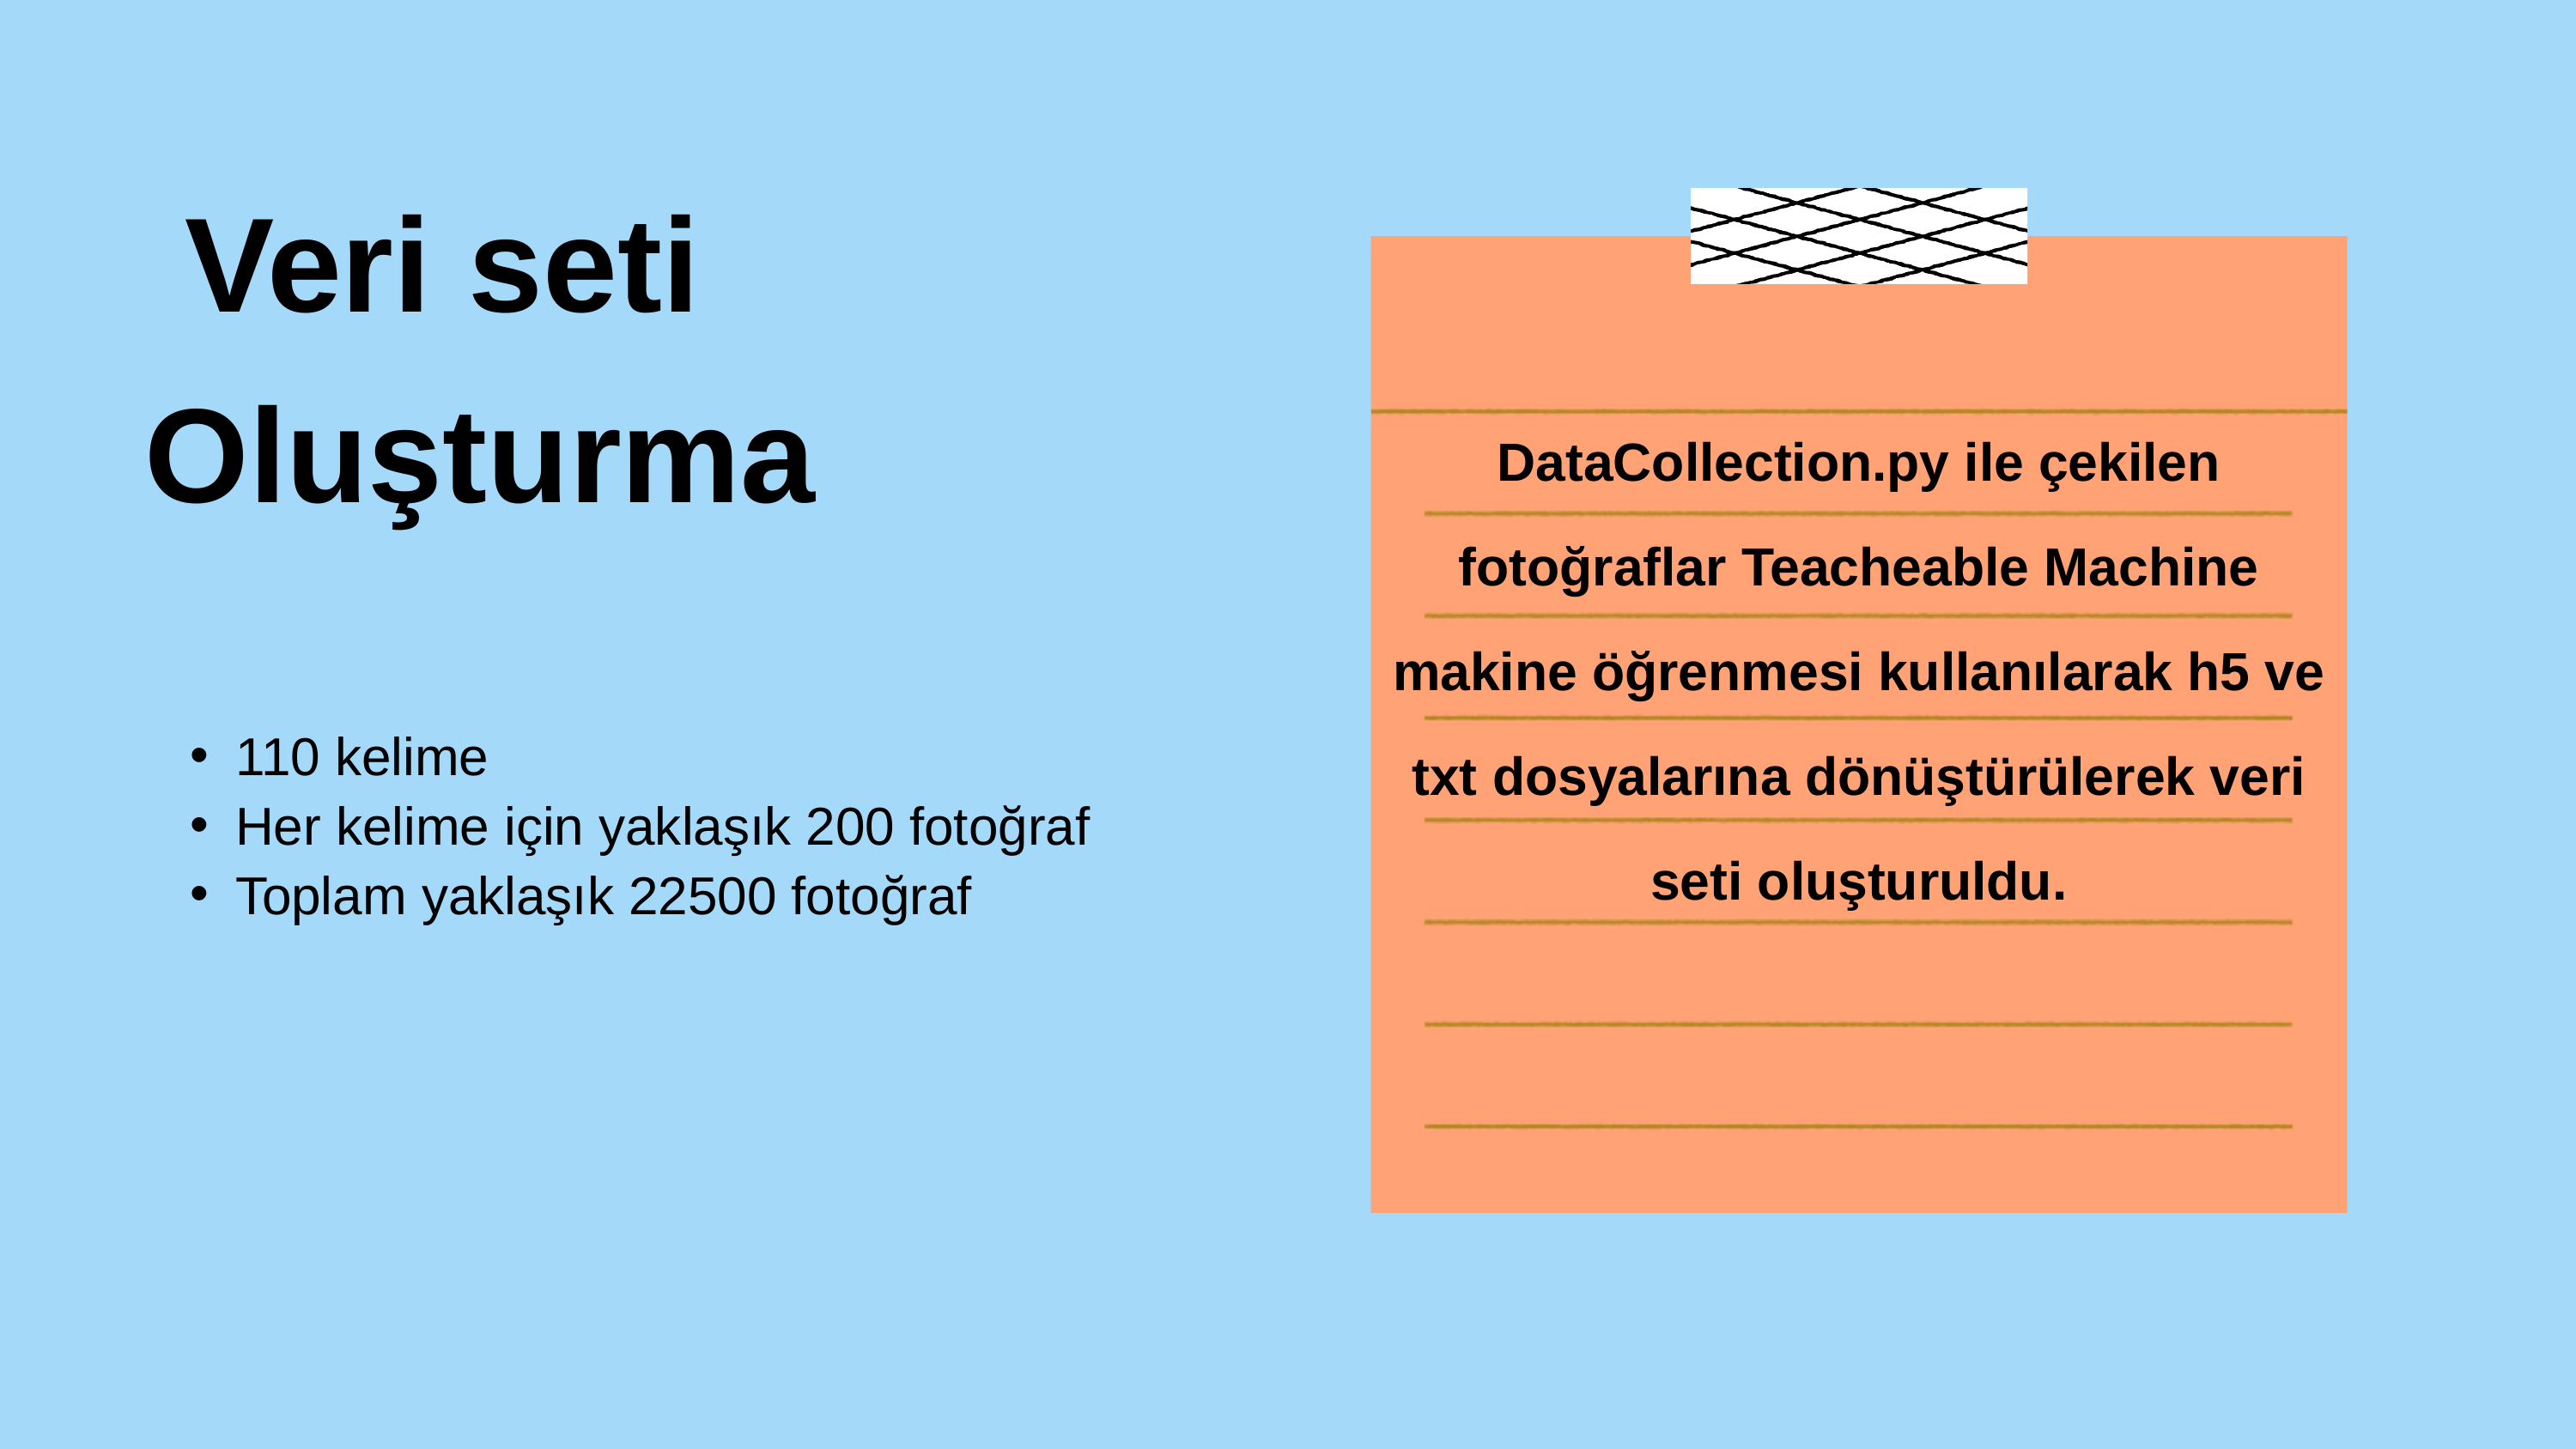

Veri seti

Oluşturma
DataCollection.py ile çekilen fotoğraflar Teacheable Machine makine öğrenmesi kullanılarak h5 ve txt dosyalarına dönüştürülerek veri seti oluşturuldu.
110 kelime
Her kelime için yaklaşık 200 fotoğraf
Toplam yaklaşık 22500 fotoğraf